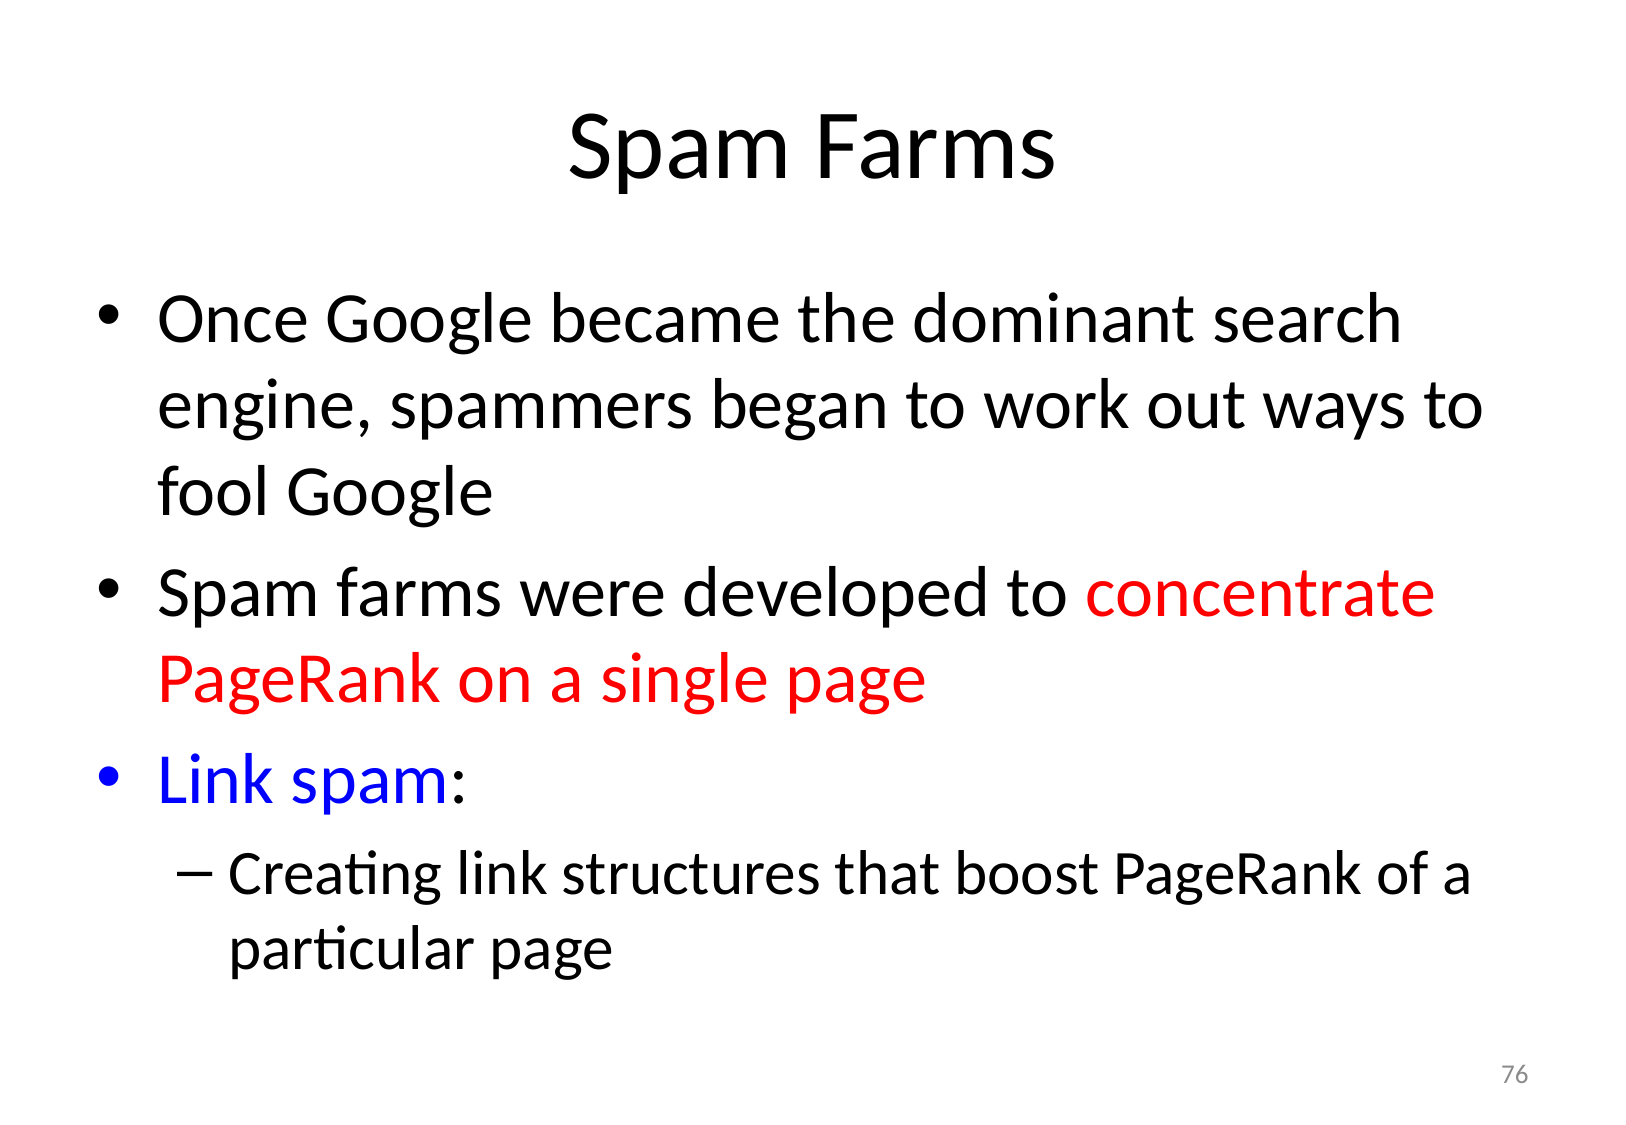

# Spam Farms
Once Google became the dominant search engine, spammers began to work out ways to fool Google
Spam farms were developed to concentrate PageRank on a single page
Link spam:
Creating link structures that boost PageRank of a particular page
76